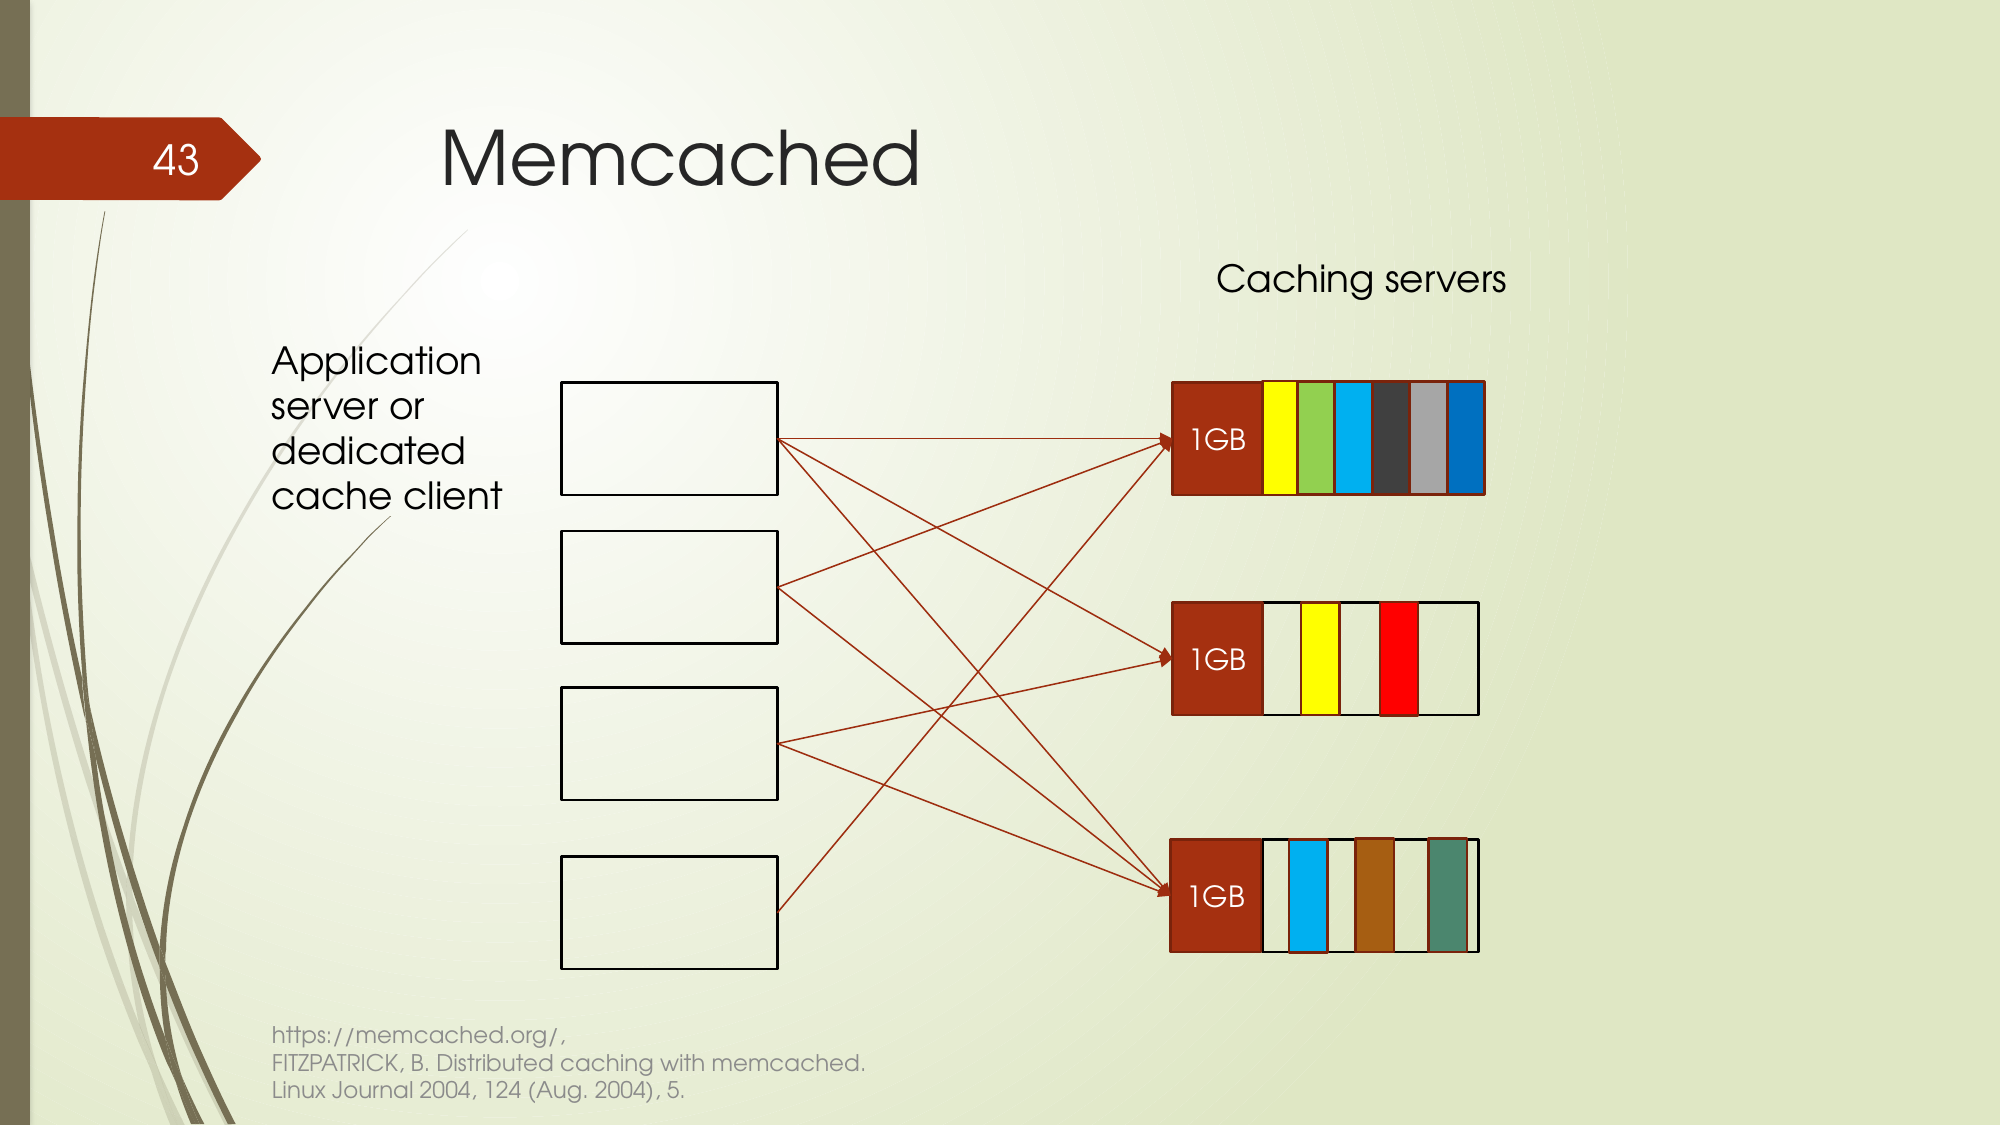

# Memcached
43
Caching servers
Application server or dedicated cache client

1GB

1GB

1GB

https://memcached.org/,
FITZPATRICK, B. Distributed caching with memcached.
Linux Journal 2004, 124 (Aug. 2004), 5.